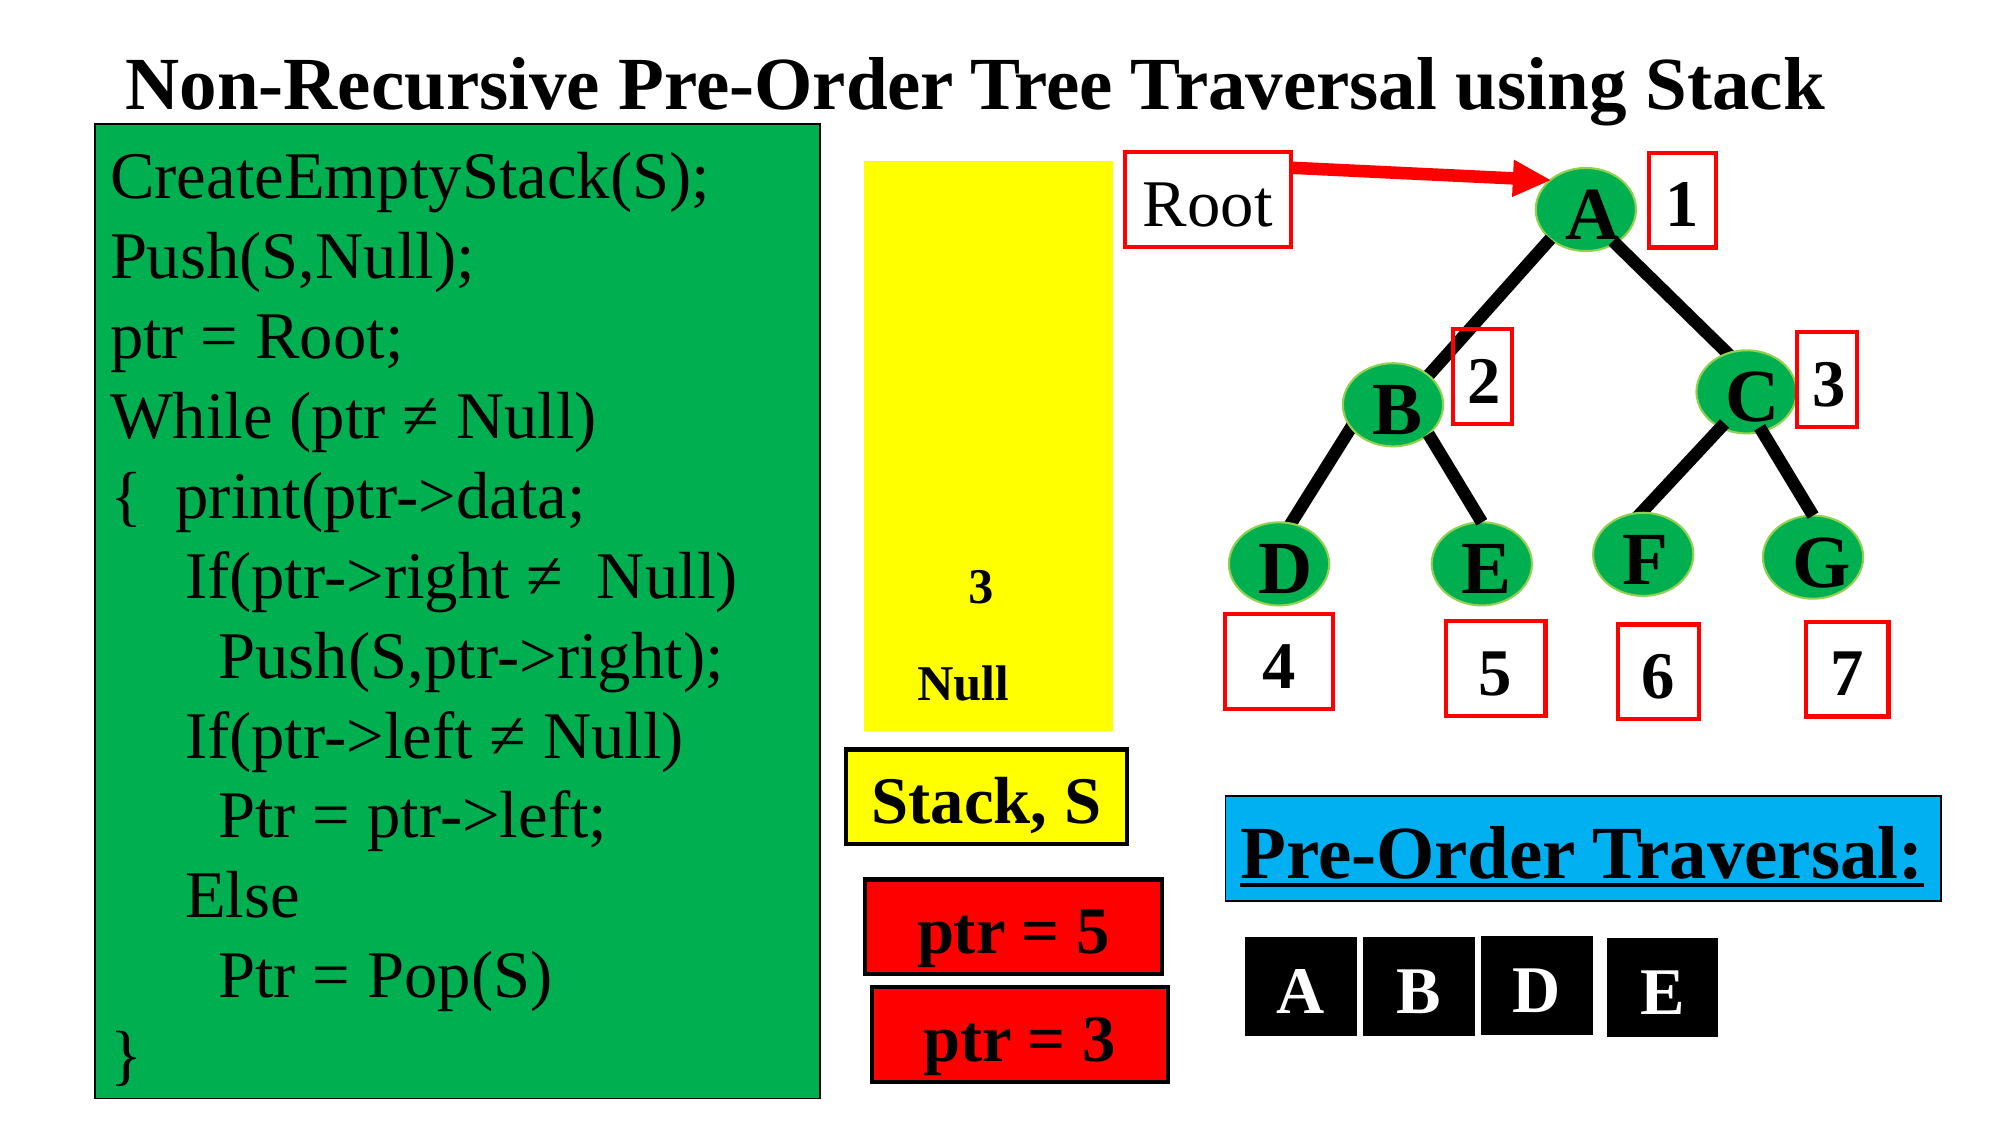

Non-Recursive Pre-Order Tree Traversal using Stack
CreateEmptyStack(S);
Push(S,Null);
ptr = Root;
While (ptr ≠ Null)
{  print(ptr->data;
If(ptr->right ≠  Null)
  Push(S,ptr->right);
If(ptr->left ≠ Null)
  Ptr = ptr->left;
Else
  Ptr = Pop(S)
}
Root
1
|  |
| --- |
|  |
|  |
|  |
|  |
|  |
A
C
B
F
G
D
E
2
3
3
4
5
7
6
Null
Stack, S
Pre-Order Traversal:
ptr = 5
D
A
B
E
ptr = 3